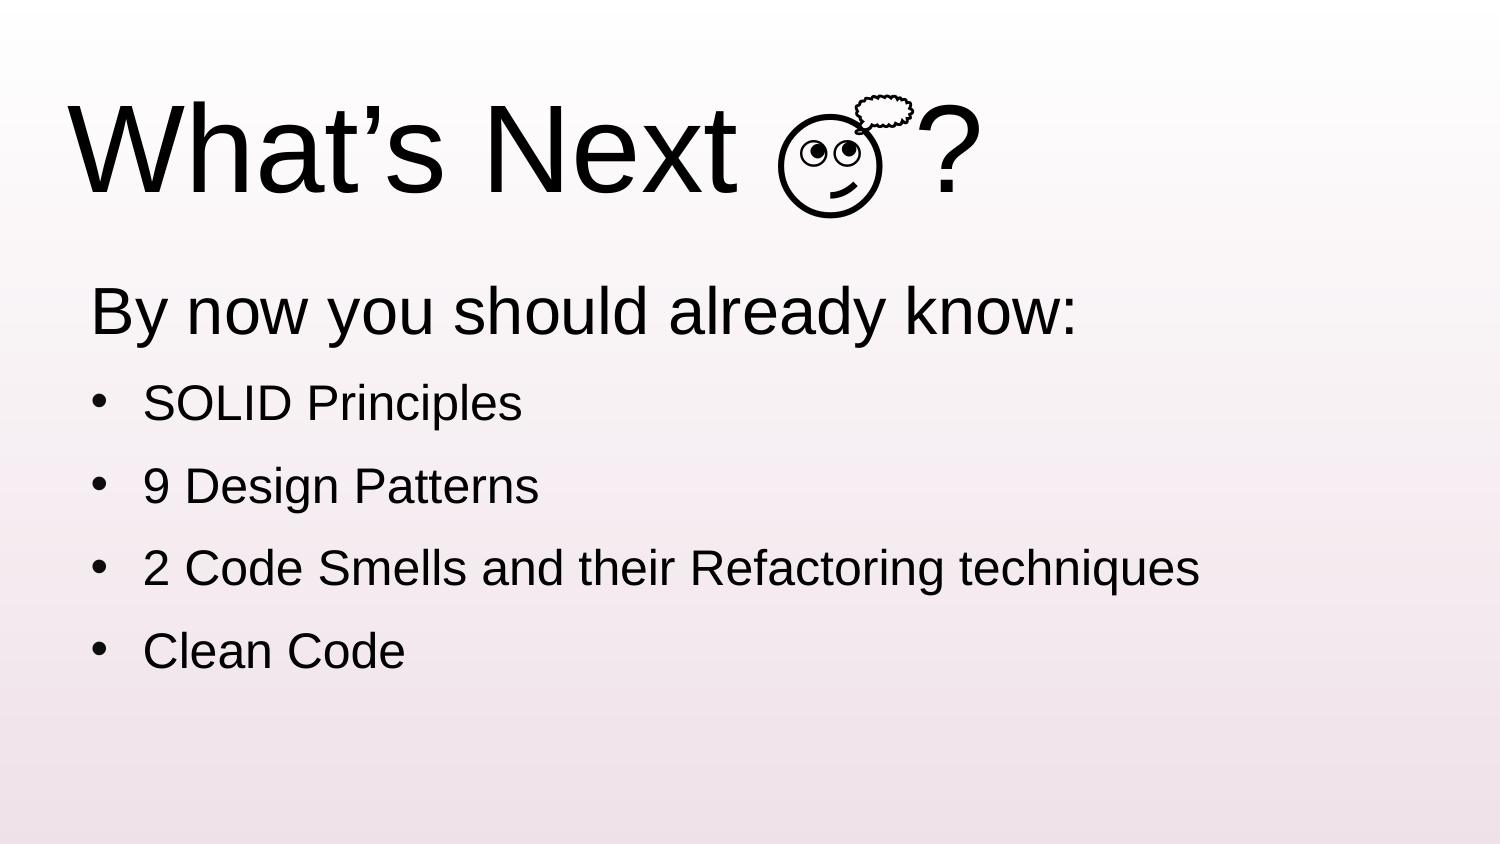

# What’s Next 🤔?
By now you should already know:
SOLID Principles
9 Design Patterns
2 Code Smells and their Refactoring techniques
Clean Code